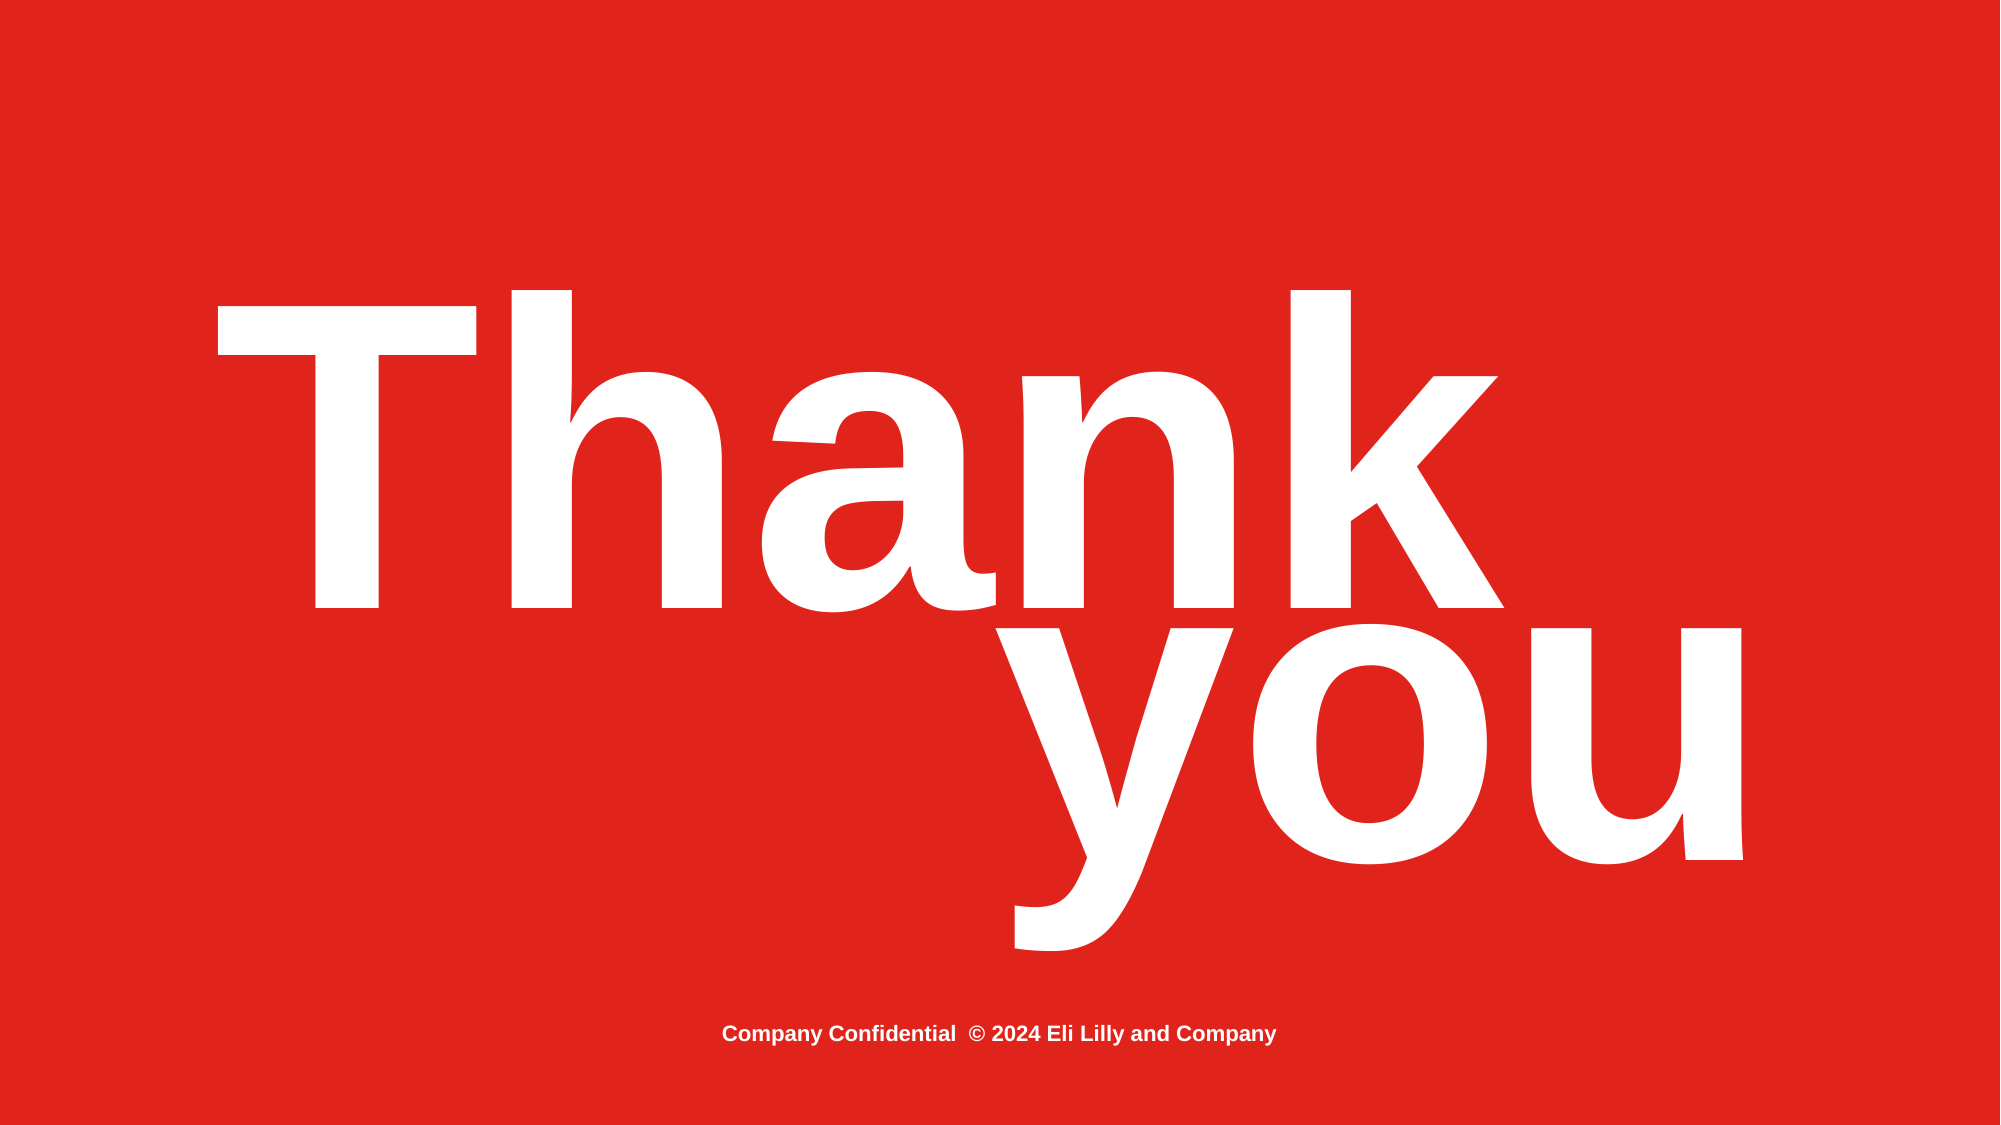

Company Confidential  © 2024 Eli Lilly and Company